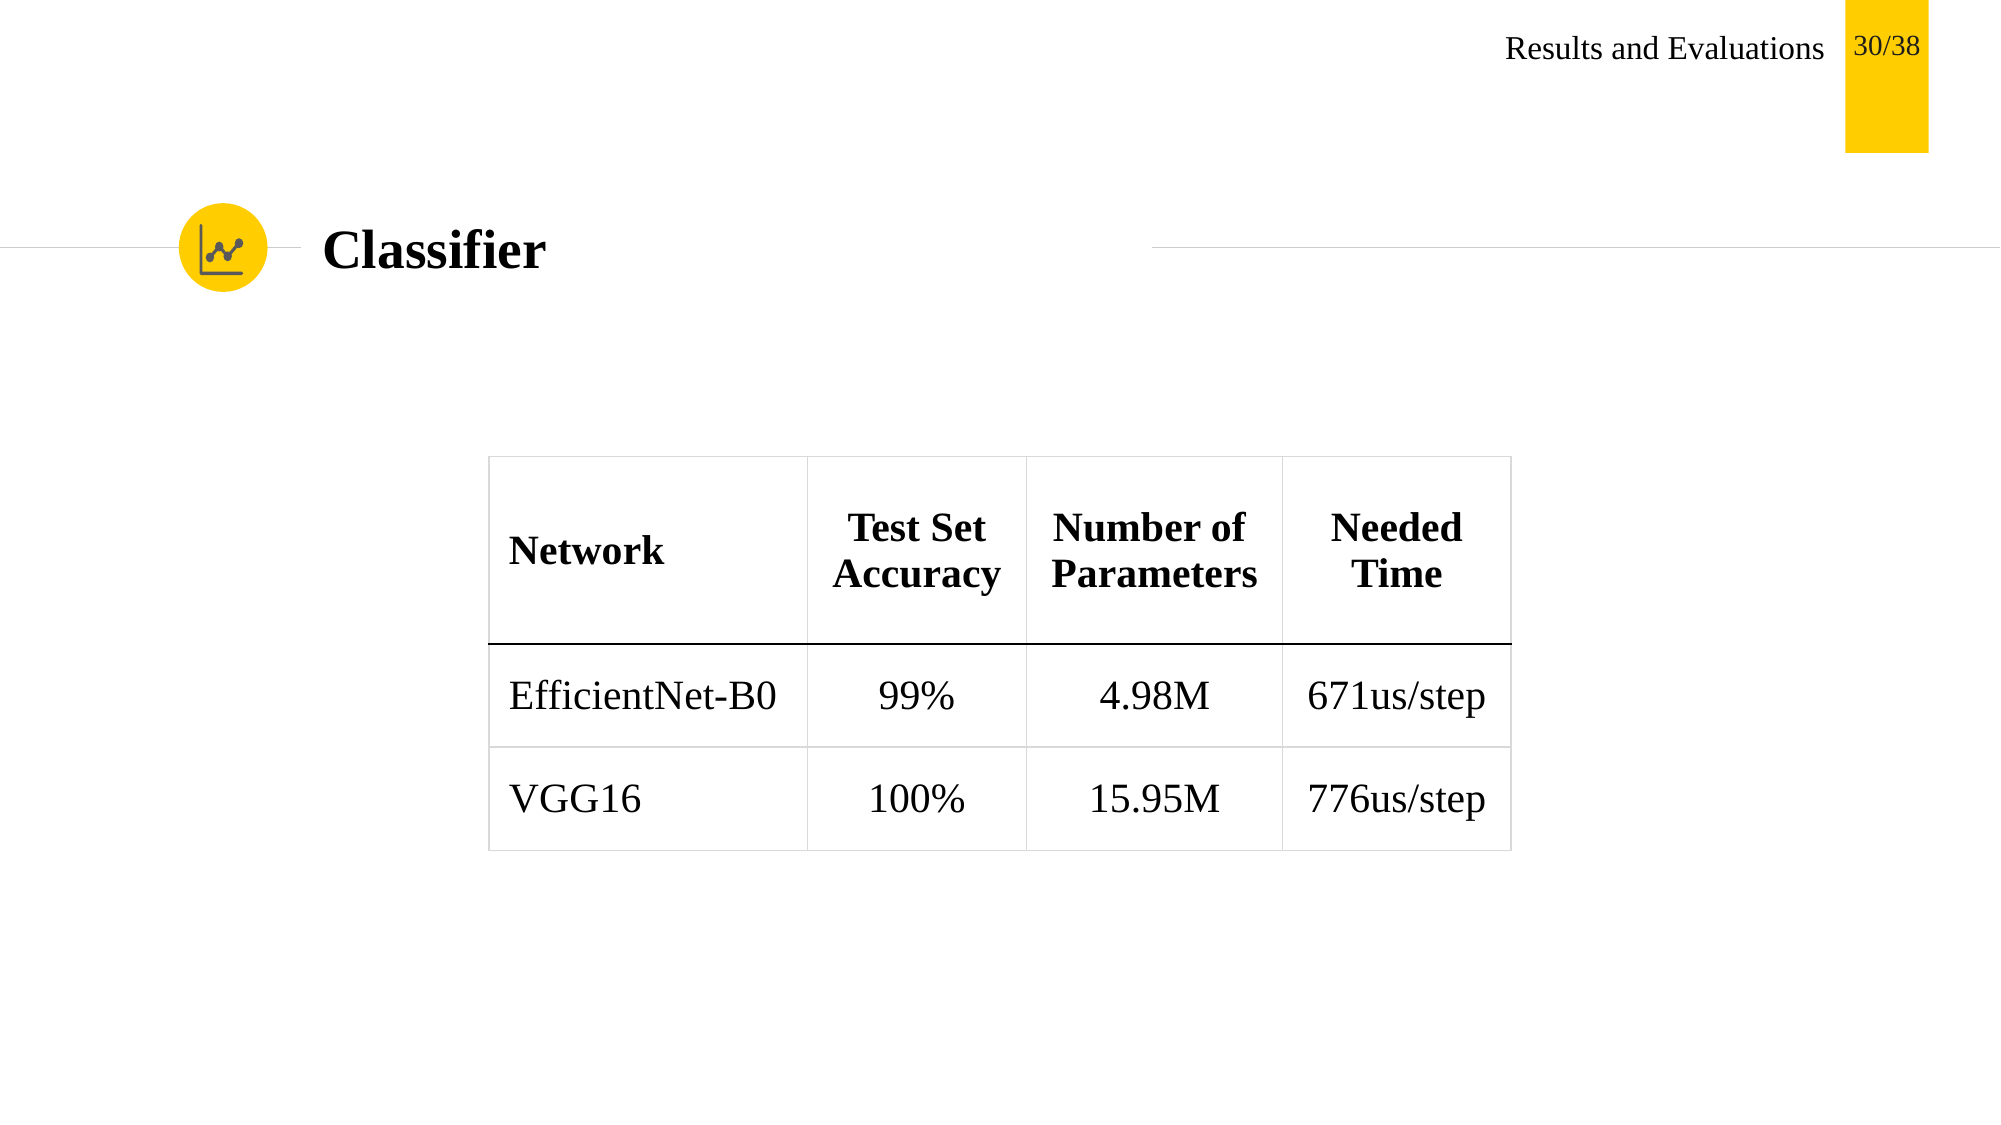

Results and Evaluations
30/38
# Classifier

| Network | Test Set Accuracy | Number of Parameters | Needed Time |
| --- | --- | --- | --- |
| EfficientNet-B0 | 99% | 4.98M | 671us/step |
| VGG16 | 100% | 15.95M | 776us/step |